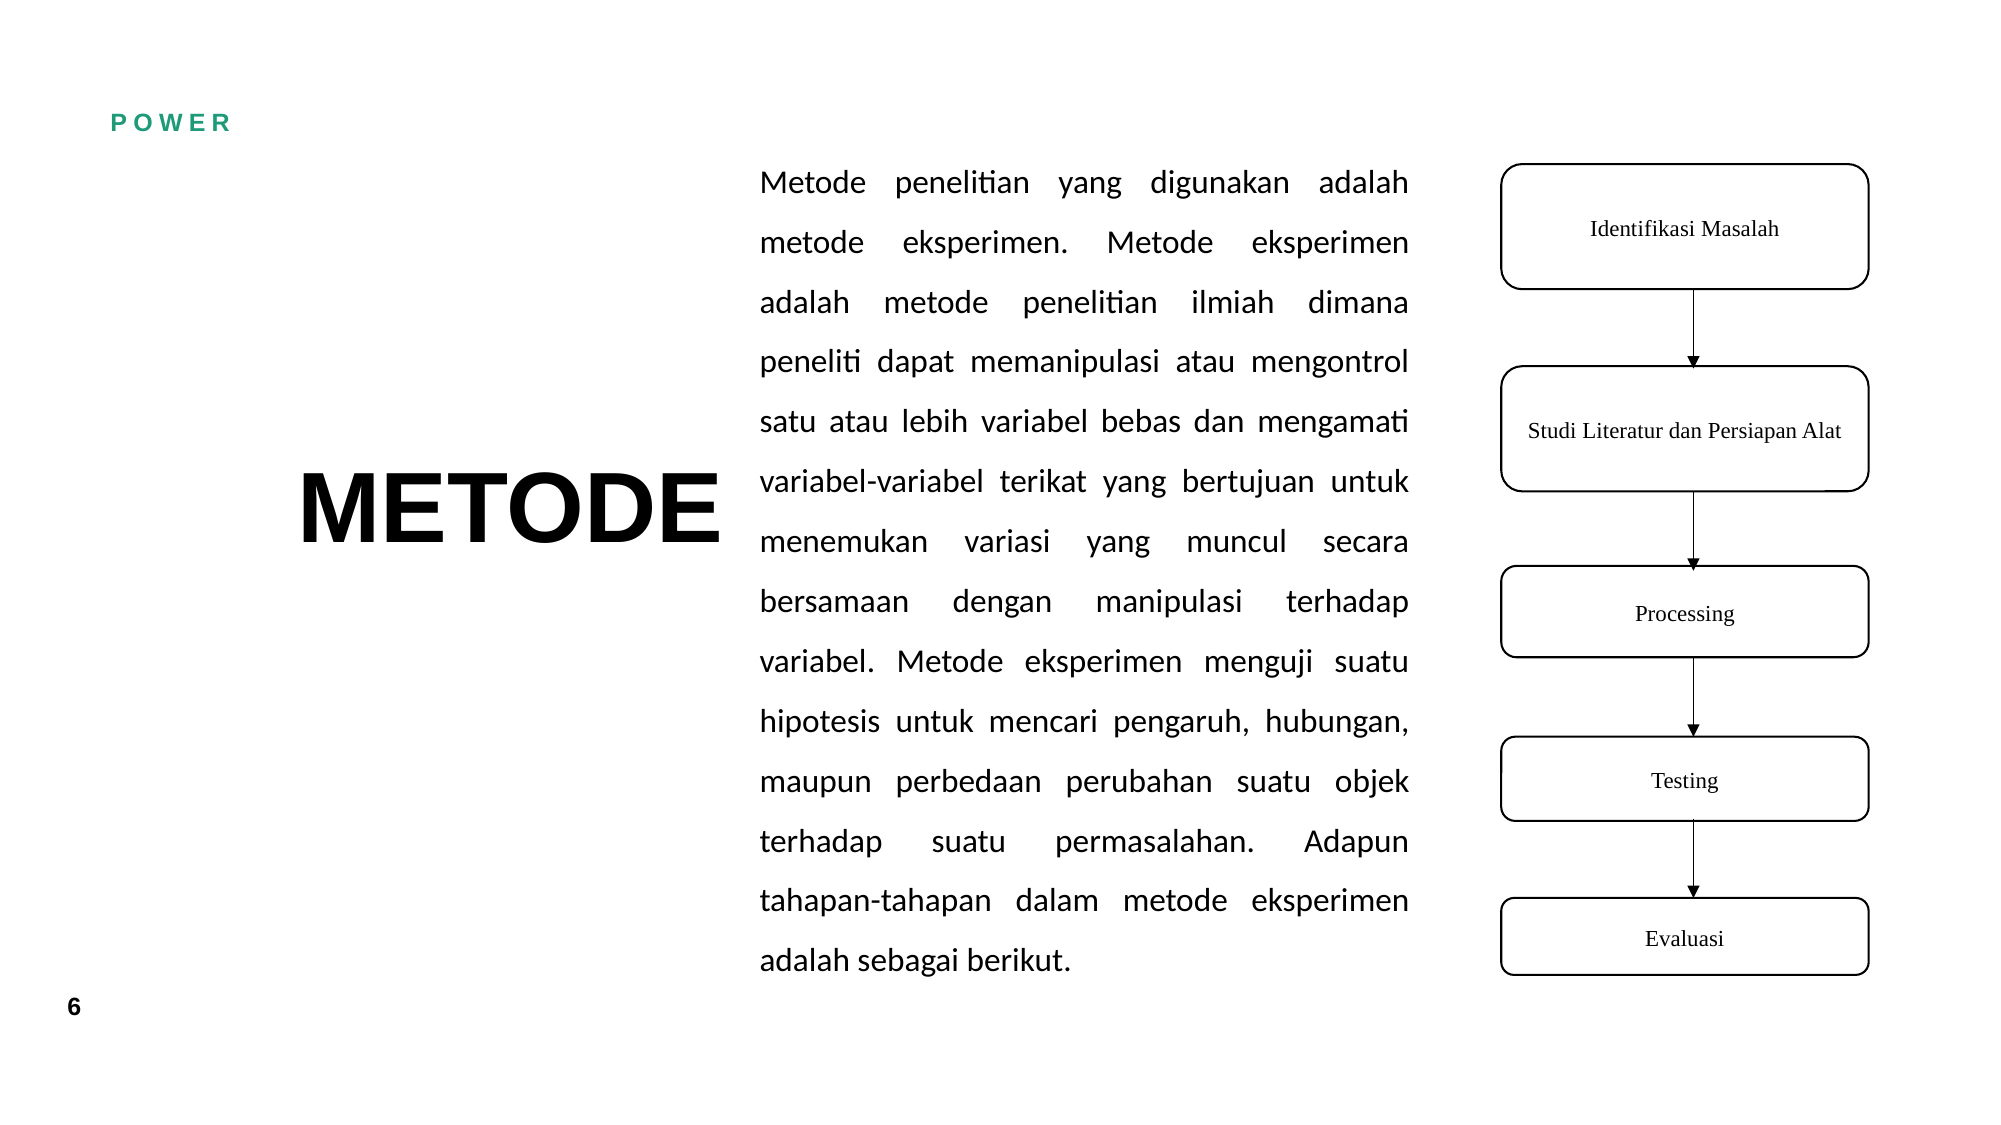

Metode penelitian yang digunakan adalah metode eksperimen. Metode eksperimen adalah metode penelitian ilmiah dimana peneliti dapat memanipulasi atau mengontrol satu atau lebih variabel bebas dan mengamati variabel-variabel terikat yang bertujuan untuk menemukan variasi yang muncul secara bersamaan dengan manipulasi terhadap variabel. Metode eksperimen menguji suatu hipotesis untuk mencari pengaruh, hubungan, maupun perbedaan perubahan suatu objek terhadap suatu permasalahan. Adapun tahapan-tahapan dalam metode eksperimen adalah sebagai berikut.
Identifikasi Masalah
Studi Literatur dan Persiapan Alat
Processing
Testing
Evaluasi
METODE